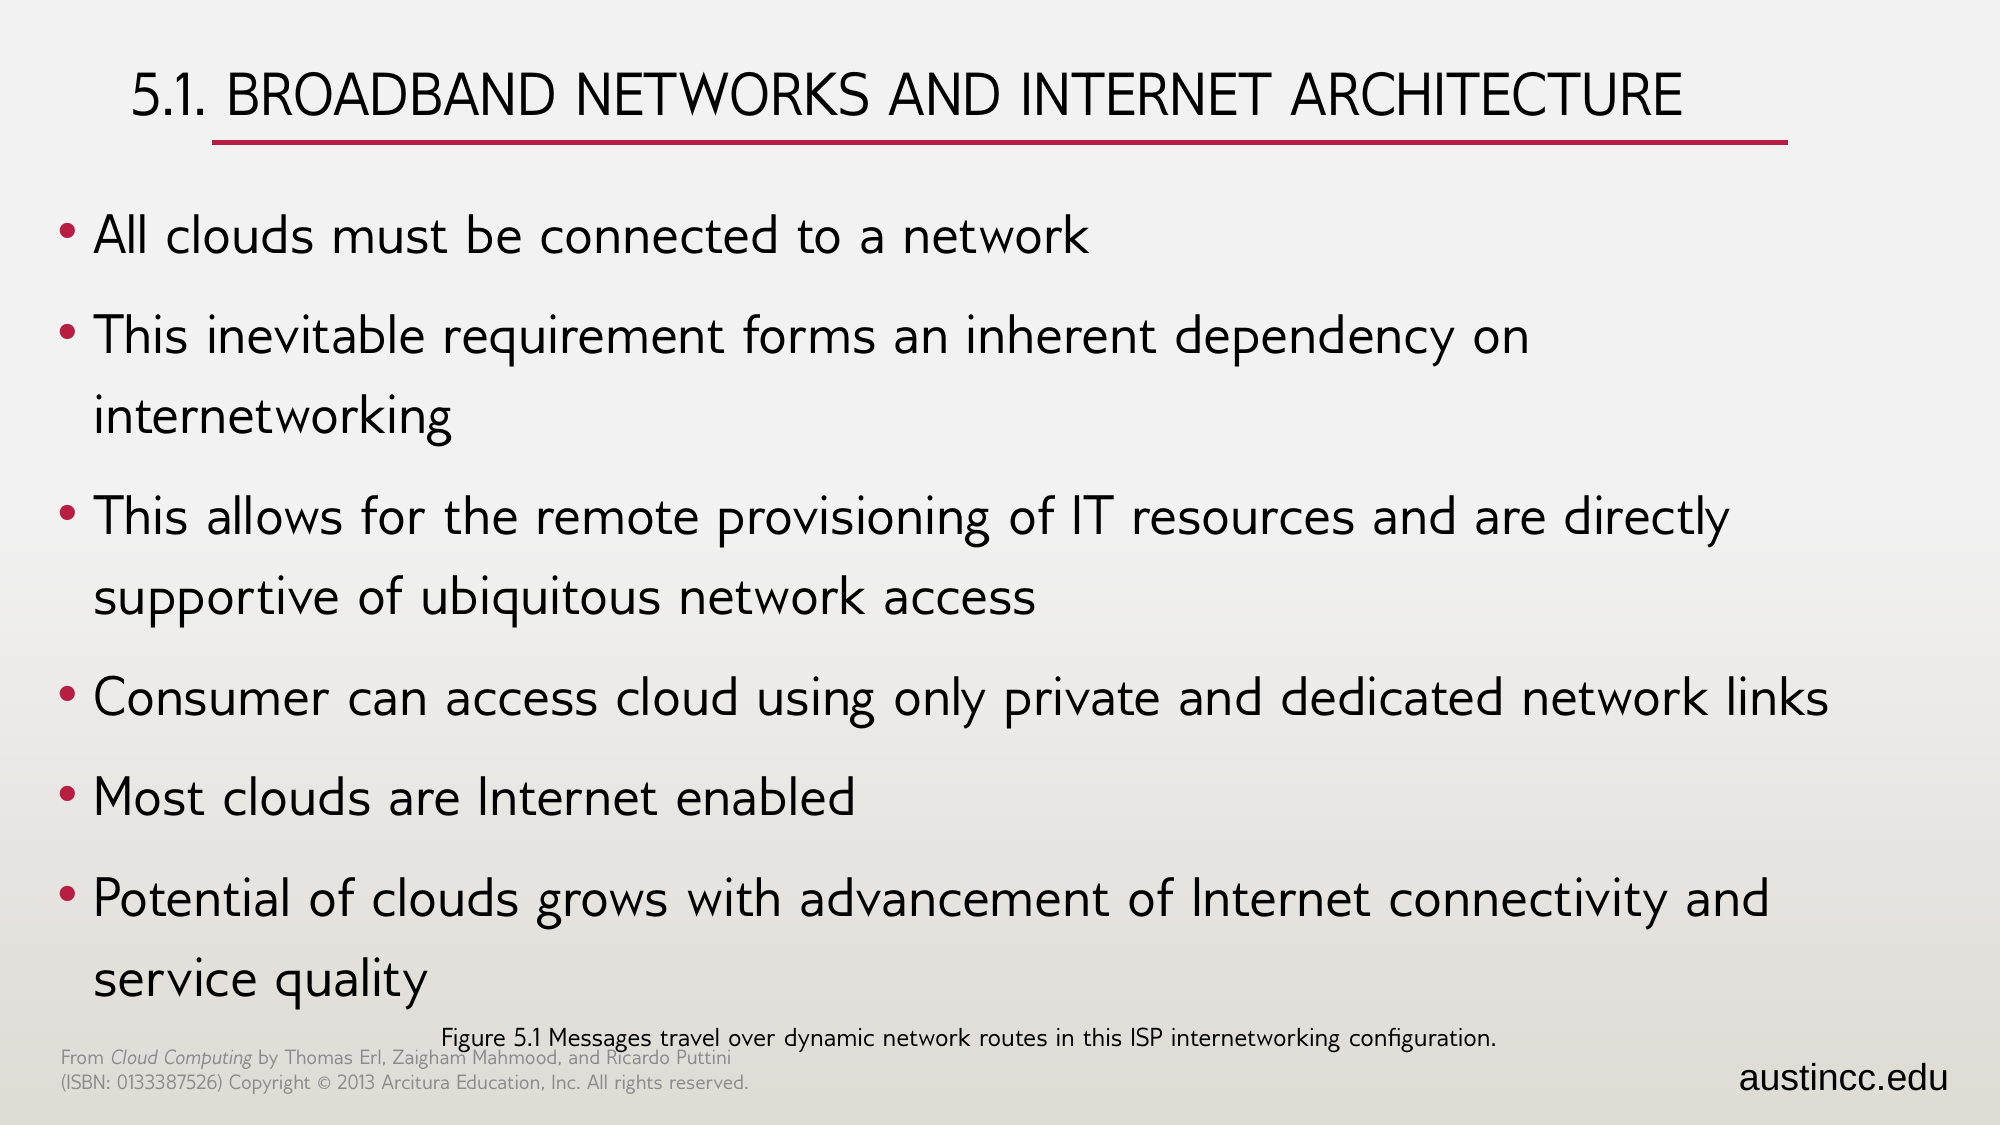

# 5.1. Broadband Networks and Internet Architecture
All clouds must be connected to a network
This inevitable requirement forms an inherent dependency on internetworking
This allows for the remote provisioning of IT resources and are directly supportive of ubiquitous network access
Consumer can access cloud using only private and dedicated network links
Most clouds are Internet enabled
Potential of clouds grows with advancement of Internet connectivity and service quality
Figure 5.1 Messages travel over dynamic network routes in this ISP internetworking configuration.
From Cloud Computing by Thomas Erl, Zaigham Mahmood, and Ricardo Puttini
(ISBN: 0133387526) Copyright © 2013 Arcitura Education, Inc. All rights reserved.